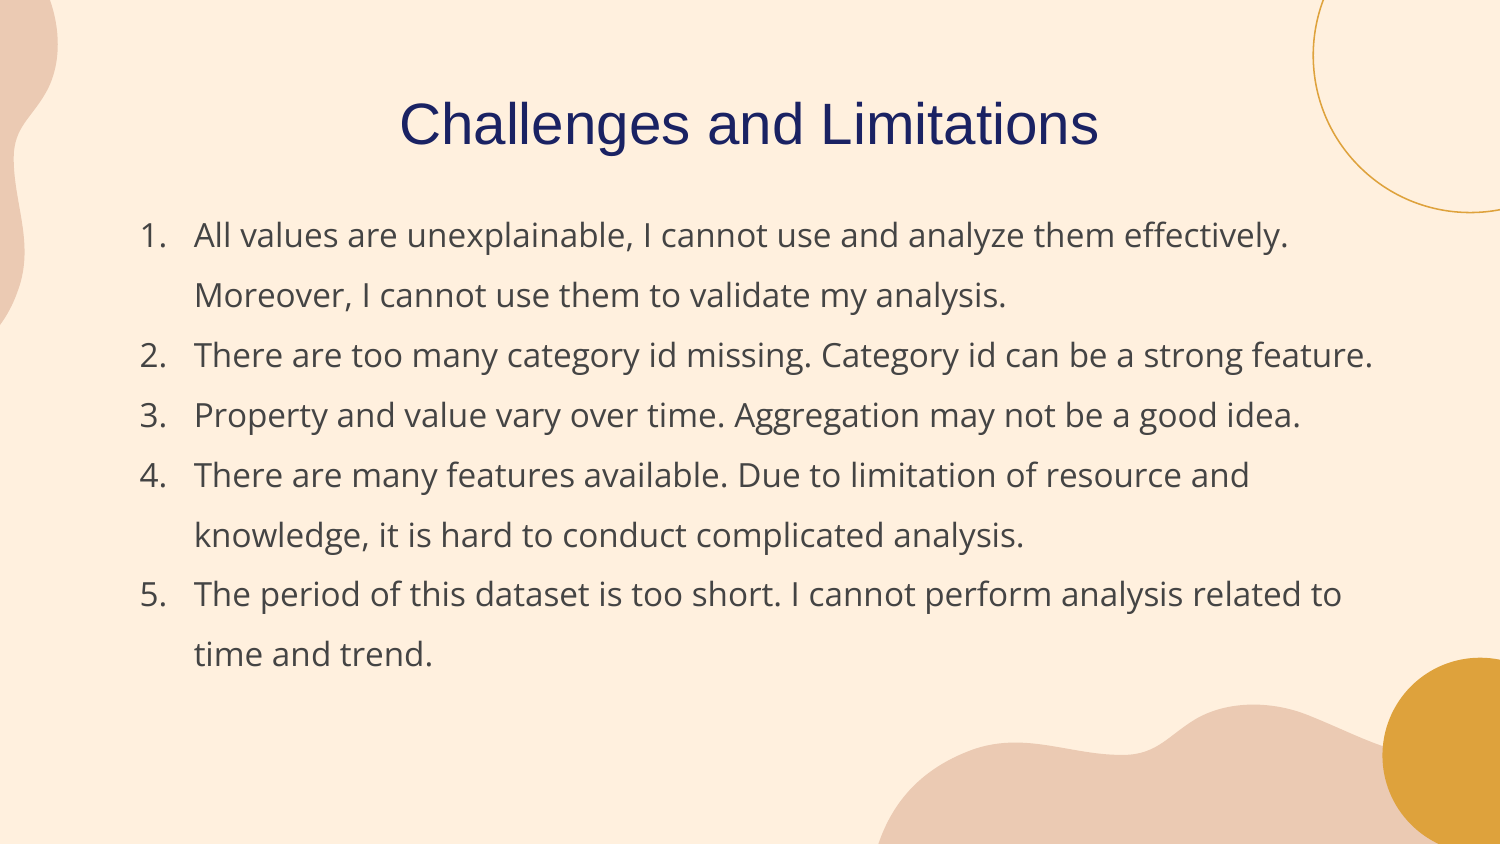

# Challenges and Limitations
All values are unexplainable, I cannot use and analyze them effectively. Moreover, I cannot use them to validate my analysis.
There are too many category id missing. Category id can be a strong feature.
Property and value vary over time. Aggregation may not be a good idea.
There are many features available. Due to limitation of resource and knowledge, it is hard to conduct complicated analysis.
The period of this dataset is too short. I cannot perform analysis related to time and trend.